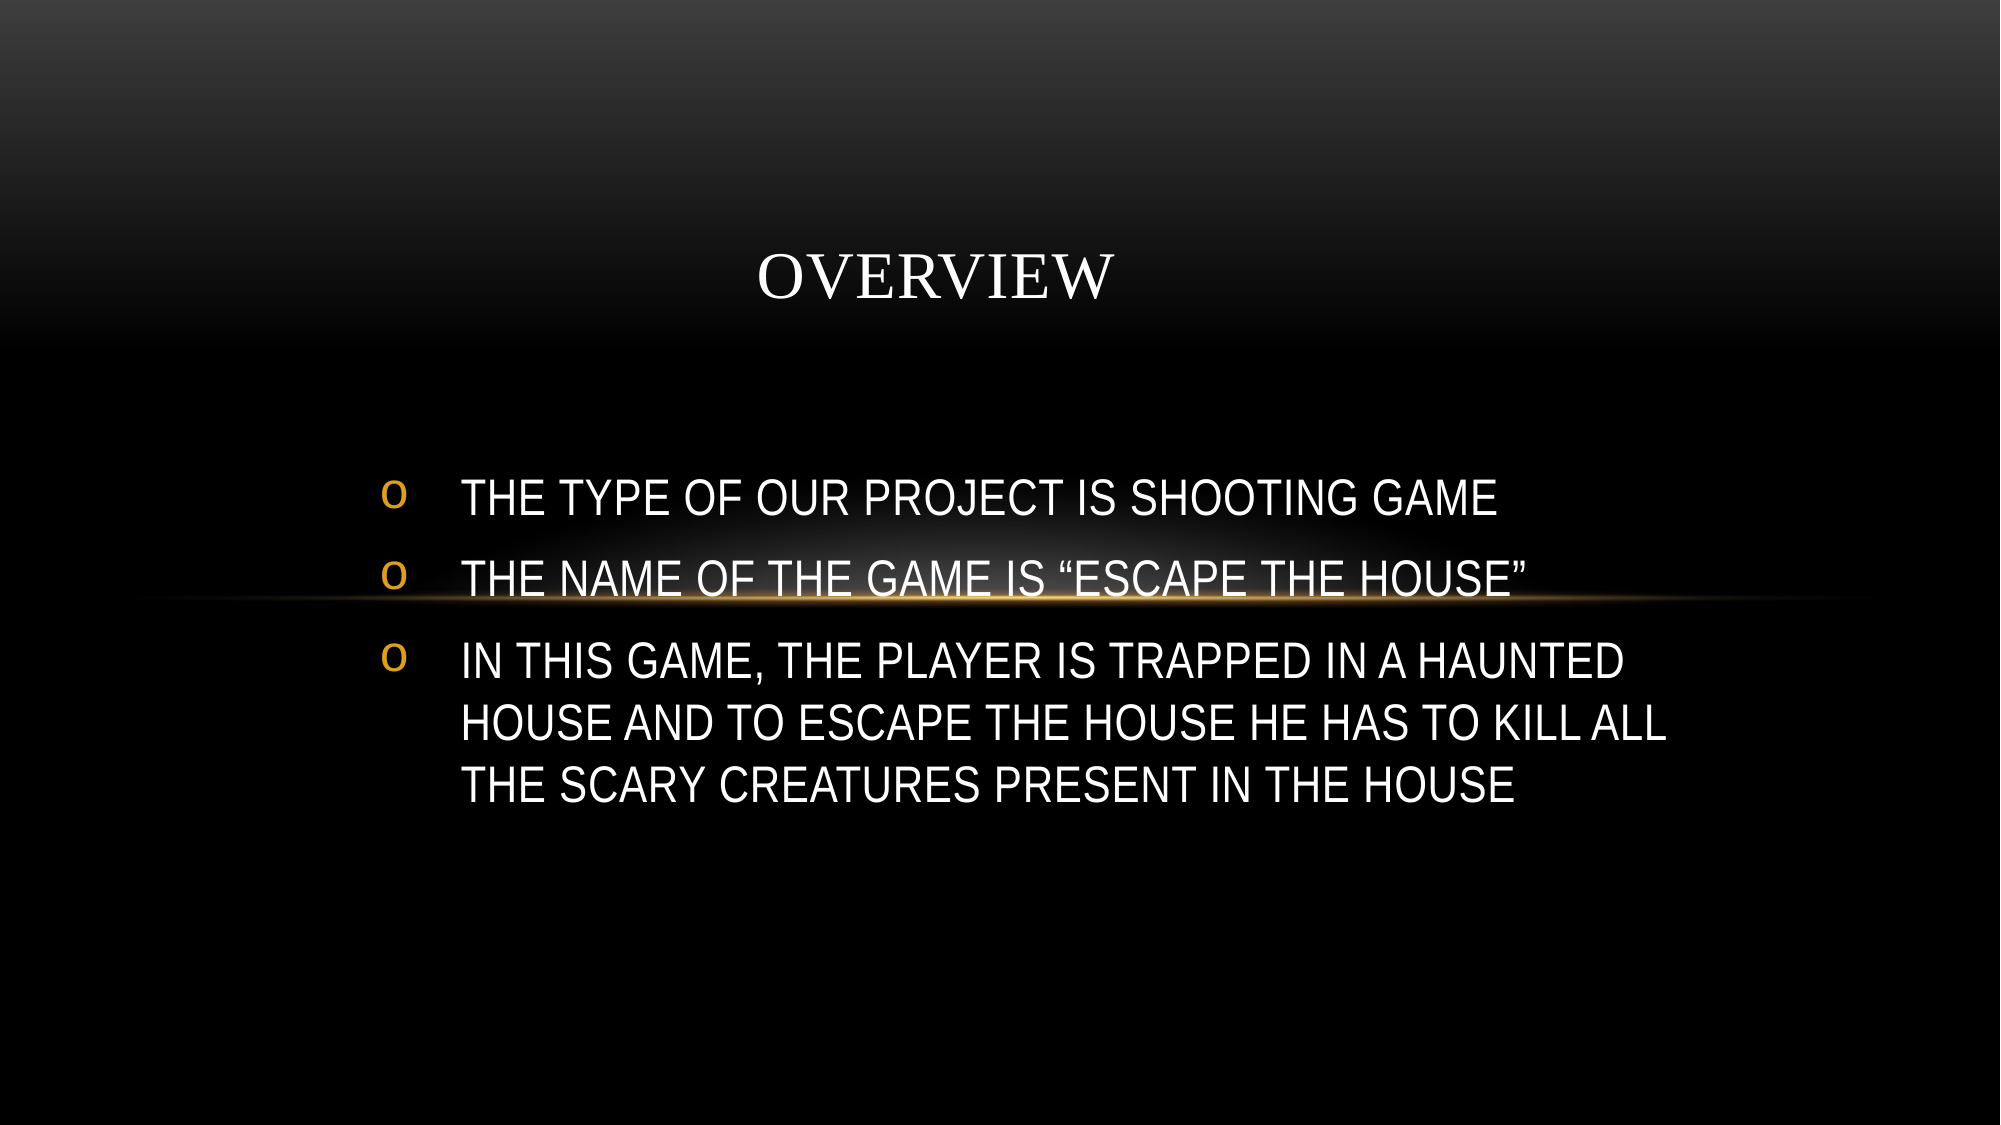

# overview
THE TYPE OF OUR PROJECT IS SHOOTING GAME
THE NAME OF THE GAME IS “ESCAPE THE HOUSE”
IN THIS GAME, THE PLAYER IS TRAPPED IN A HAUNTED HOUSE AND TO ESCAPE THE HOUSE HE HAS TO KILL ALL THE SCARY CREATURES PRESENT IN THE HOUSE